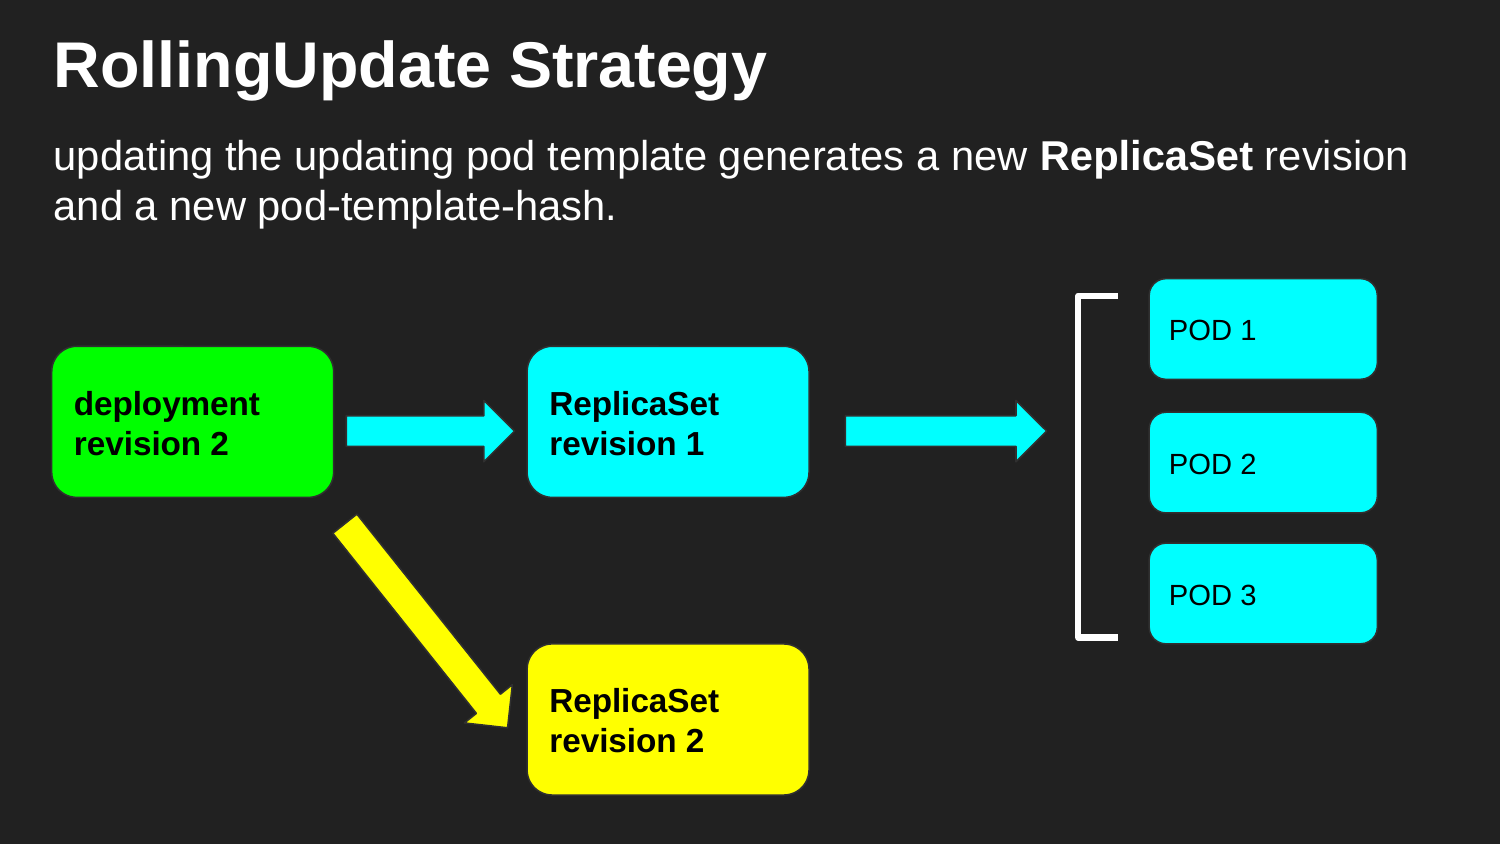

# RollingUpdate Strategy
updating the updating pod template generates a new ReplicaSet revision and a new pod-template-hash.
POD 1

deployment revision 2
ReplicaSet
revision 1

POD 2
POD 3

ReplicaSet
revision 2